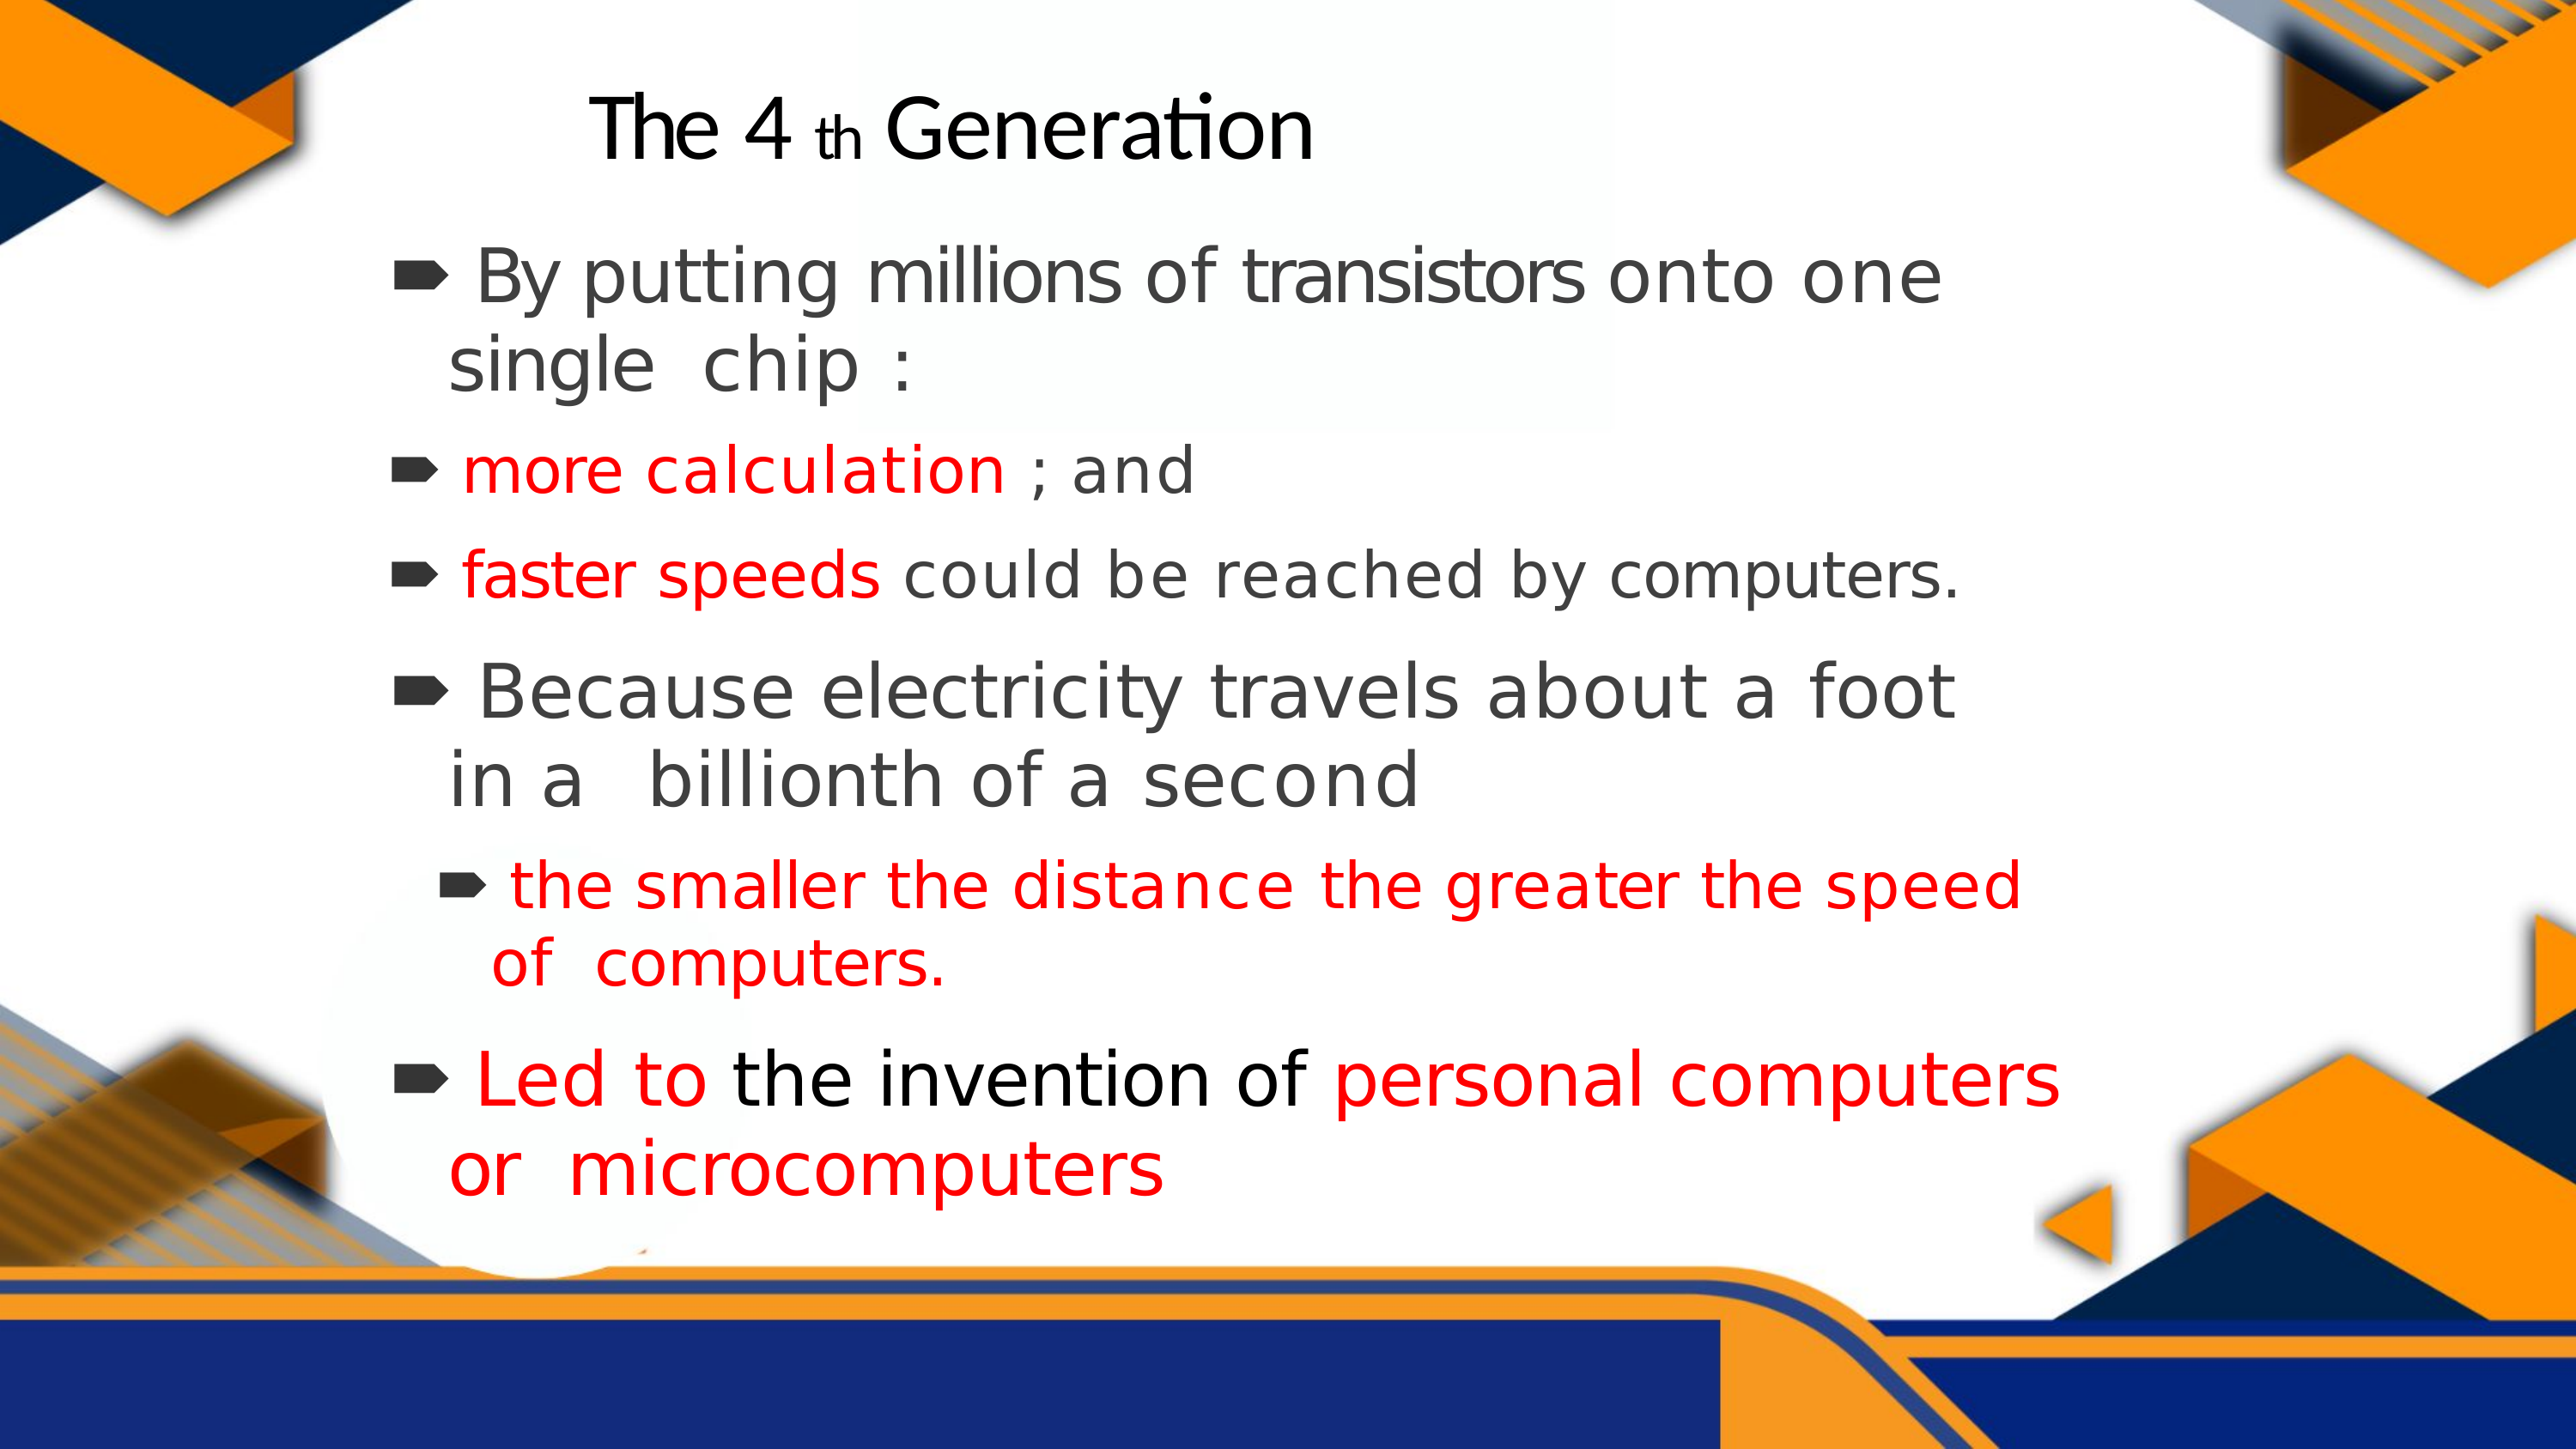

# The 4 th Generation
🠶 By putting millions of transistors onto one single  chip :
🠶 more calculation ; and
🠶 faster speeds could be reached by computers.
🠶 Because electricity travels about a foot in a  billionth of a second
🠶 the smaller the distance the greater the speed of  computers.
🠶 Led to the invention of personal computers or  microcomputers